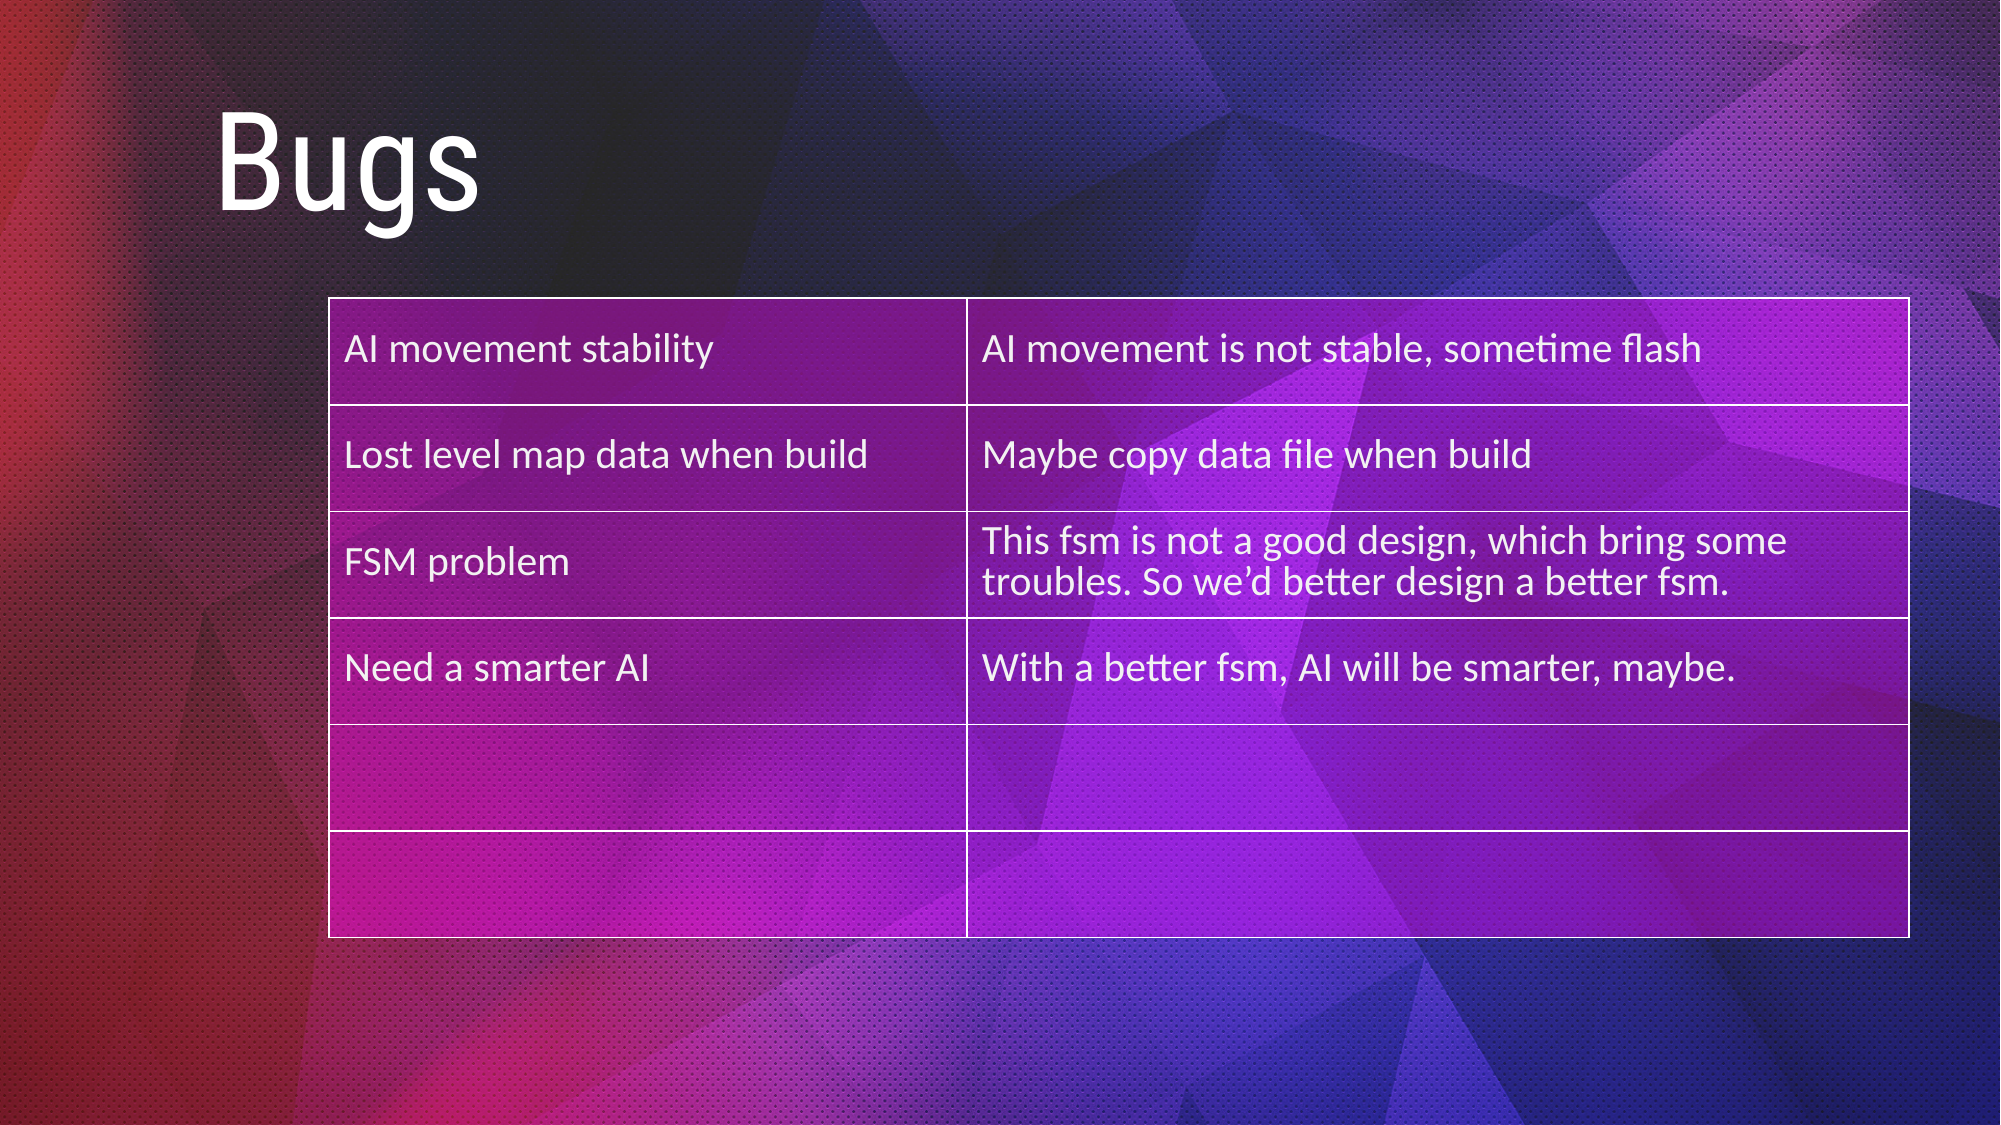

Bugs
| AI movement stability | AI movement is not stable, sometime flash |
| --- | --- |
| Lost level map data when build | Maybe copy data file when build |
| FSM problem | This fsm is not a good design, which bring some troubles. So we’d better design a better fsm. |
| Need a smarter AI | With a better fsm, AI will be smarter, maybe. |
|  |  |
|  |  |